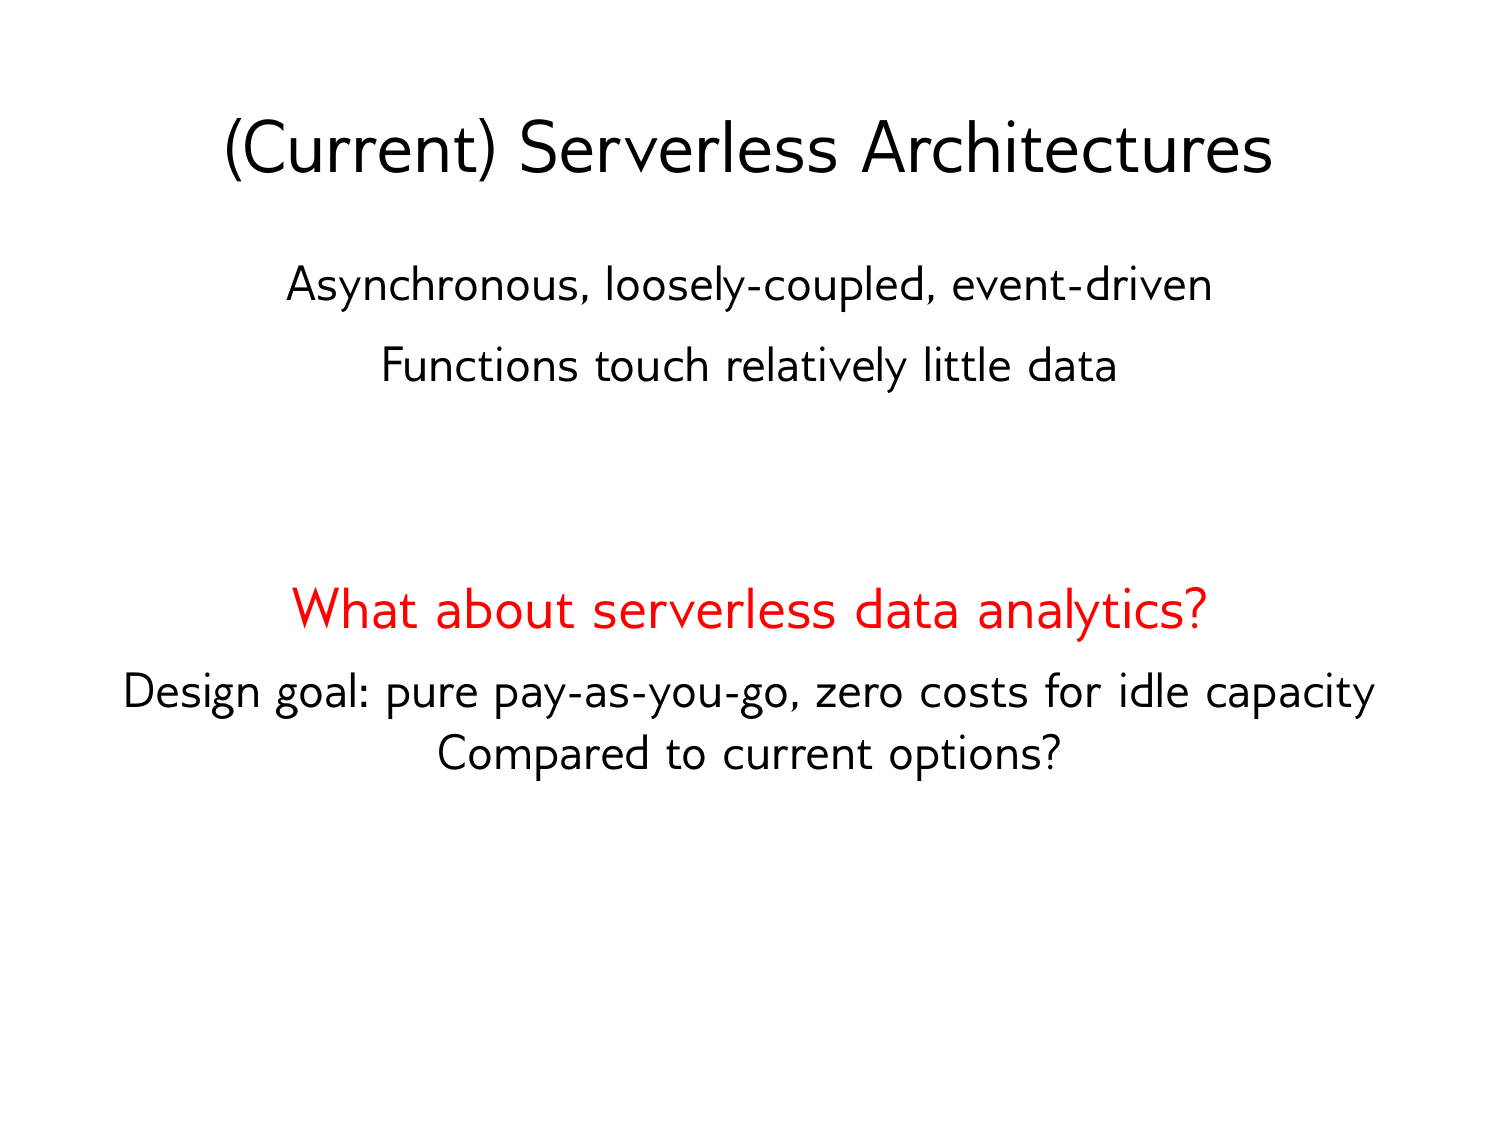

(Current) Serverless Architectures
Asynchronous, loosely-coupled, event-driven
Functions touch relatively little data
What about serverless data analytics?
Design goal: pure pay-as-you-go, zero costs for idle capacity
Compared to current options?